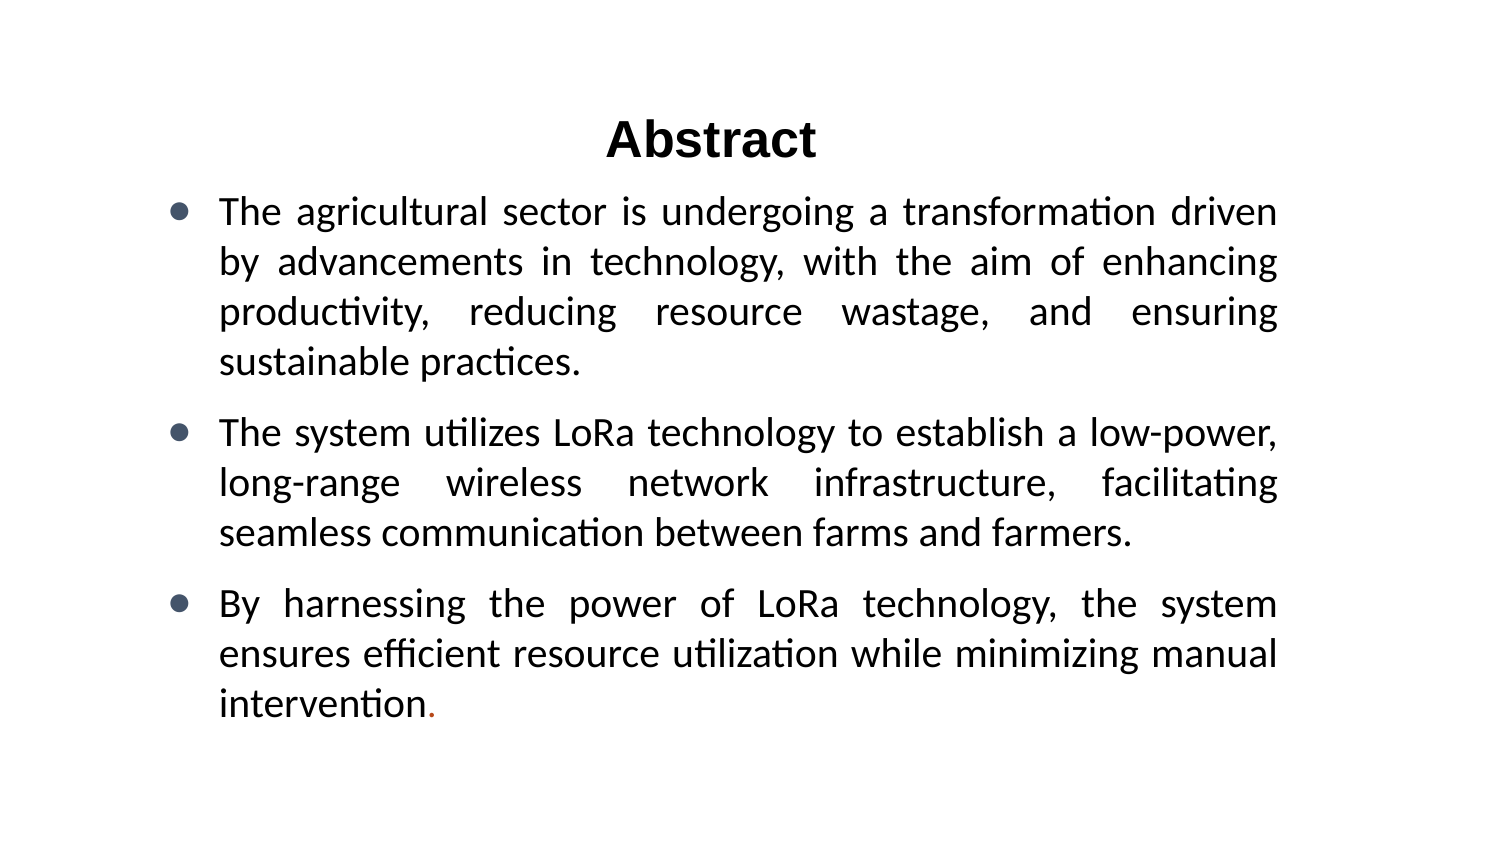

Abstract
The agricultural sector is undergoing a transformation driven by advancements in technology, with the aim of enhancing productivity, reducing resource wastage, and ensuring sustainable practices.
The system utilizes LoRa technology to establish a low-power, long-range wireless network infrastructure, facilitating seamless communication between farms and farmers.
By harnessing the power of LoRa technology, the system ensures efficient resource utilization while minimizing manual intervention.